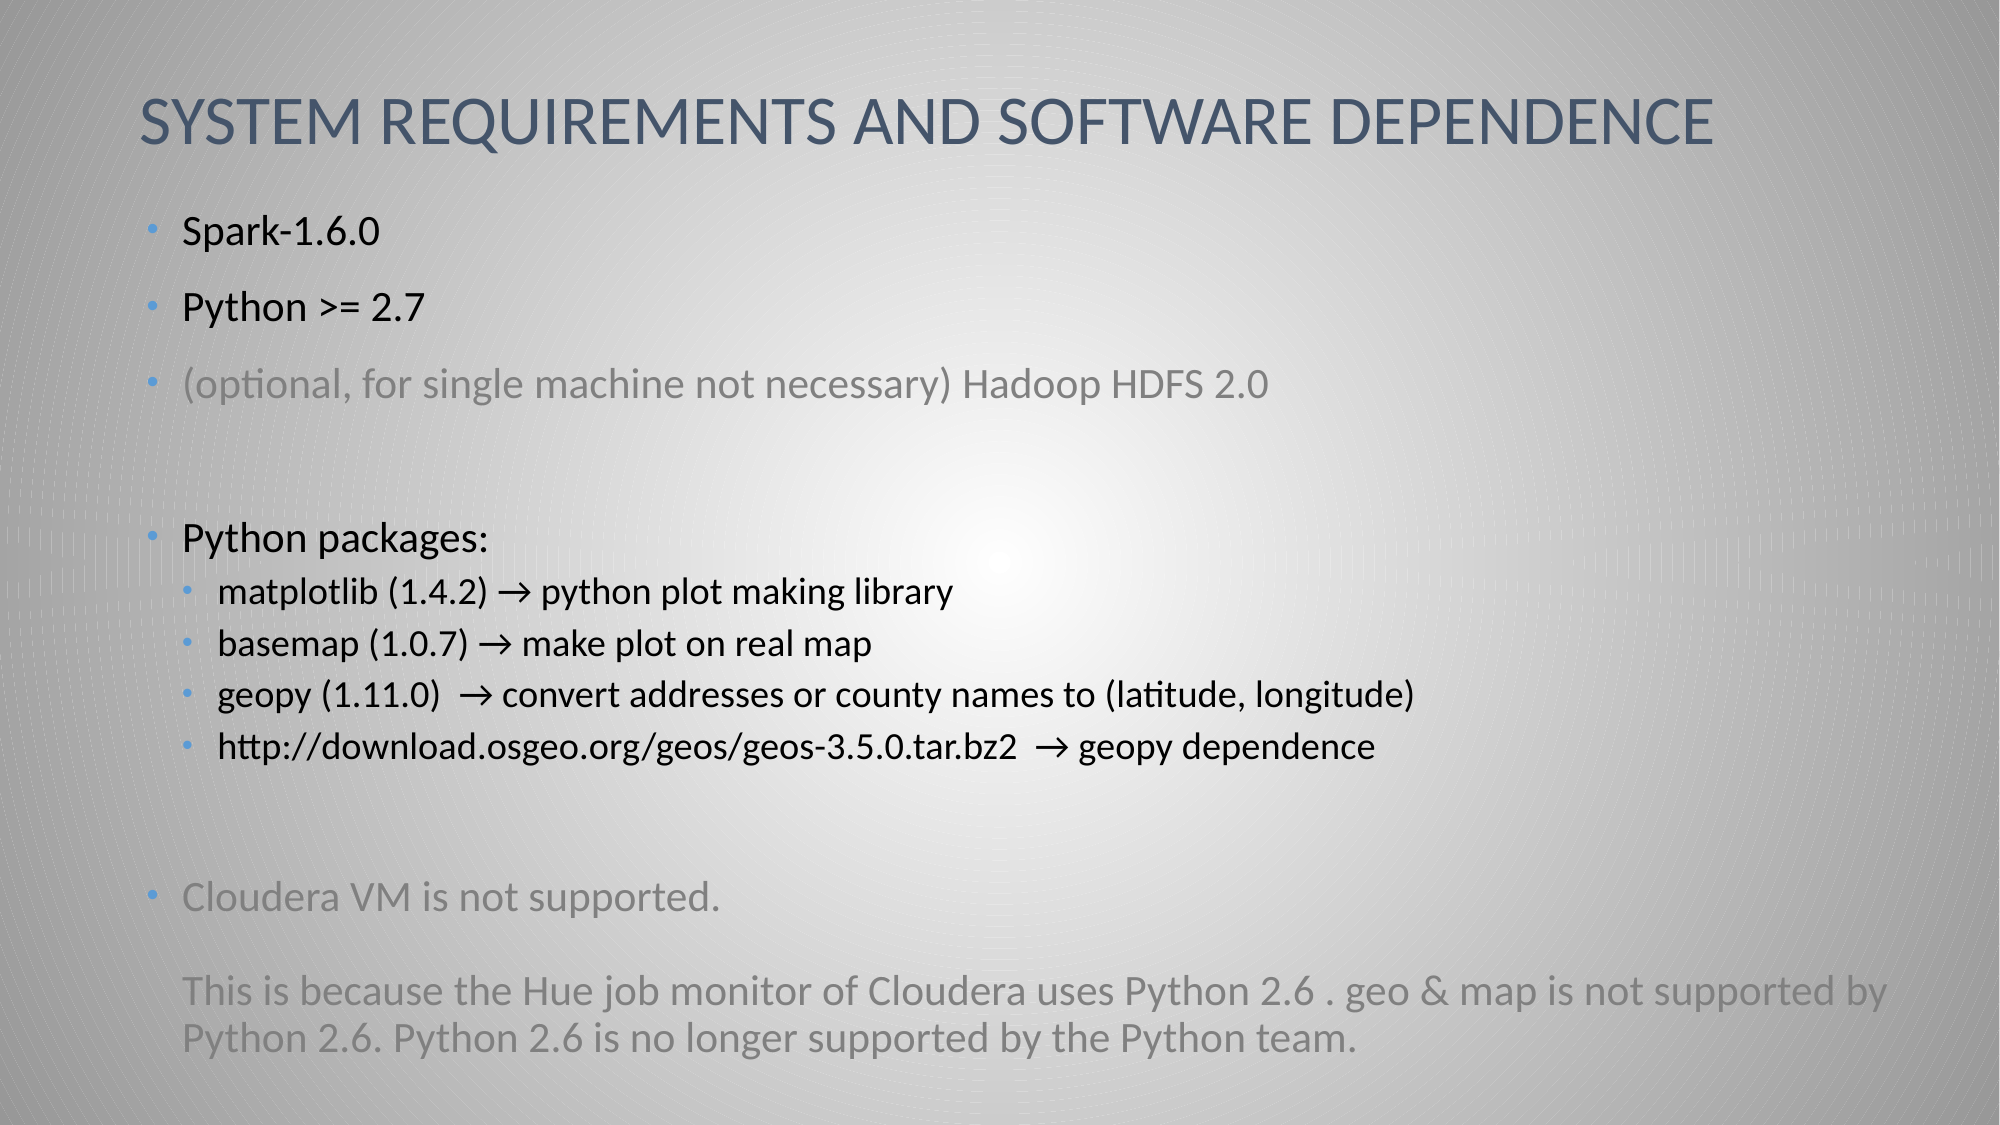

# System requirements and software dependence
Spark-1.6.0
Python >= 2.7
(optional, for single machine not necessary) Hadoop HDFS 2.0

Python packages:
matplotlib (1.4.2) → python plot making library
basemap (1.0.7) → make plot on real map
geopy (1.11.0)  → convert addresses or county names to (latitude, longitude)
http://download.osgeo.org/geos/geos-3.5.0.tar.bz2  → geopy dependence

Cloudera VM is not supported.
This is because the Hue job monitor of Cloudera uses Python 2.6 . geo & map is not supported by Python 2.6. Python 2.6 is no longer supported by the Python team.